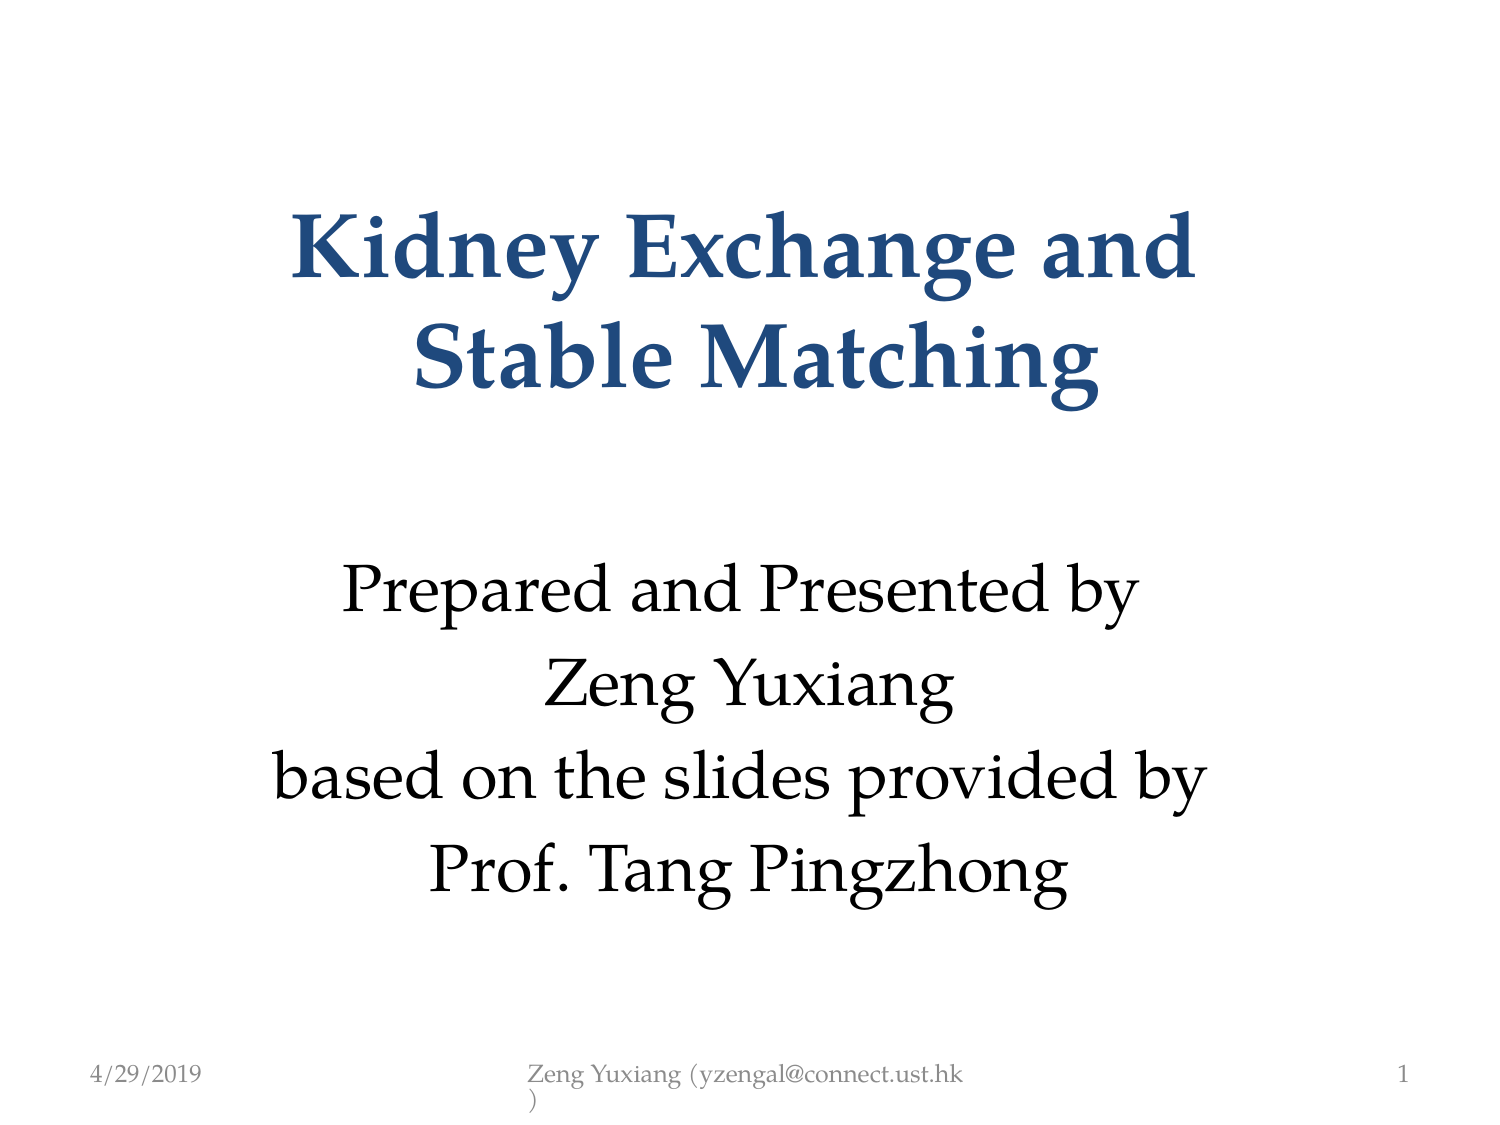

# Kidney Exchange and Stable Matching
Prepared and Presented by
Zeng Yuxiang
based on the slides provided by
Prof. Tang Pingzhong

4/29/2019
Zeng Yuxiang (yzengal@connect.ust.hk)
1